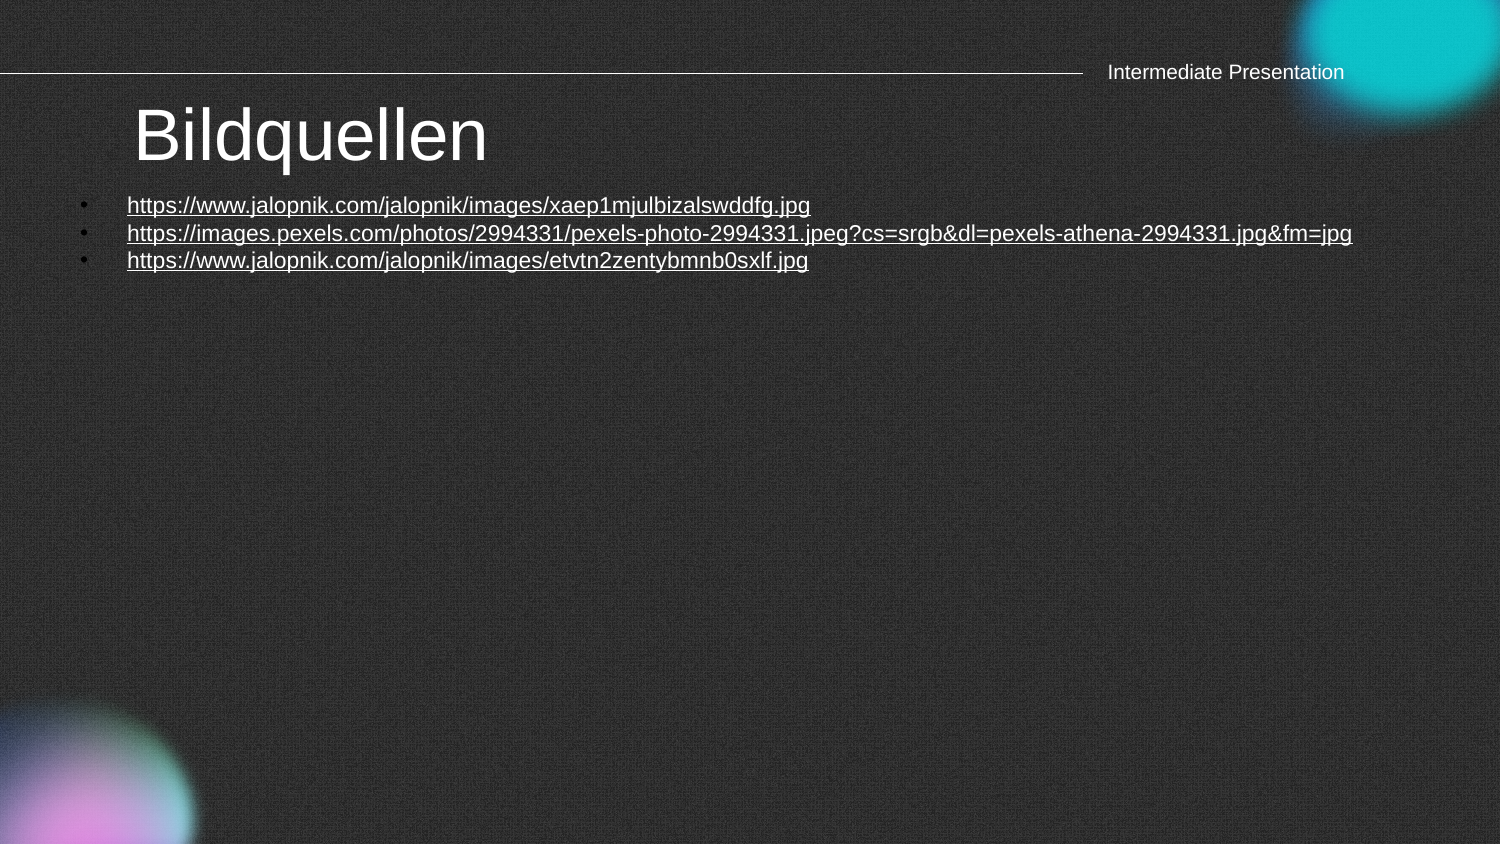

Intermediate Presentation
# Bildquellen
https://www.jalopnik.com/jalopnik/images/xaep1mjulbizalswddfg.jpg
https://images.pexels.com/photos/2994331/pexels-photo-2994331.jpeg?cs=srgb&dl=pexels-athena-2994331.jpg&fm=jpg
https://www.jalopnik.com/jalopnik/images/etvtn2zentybmnb0sxlf.jpg